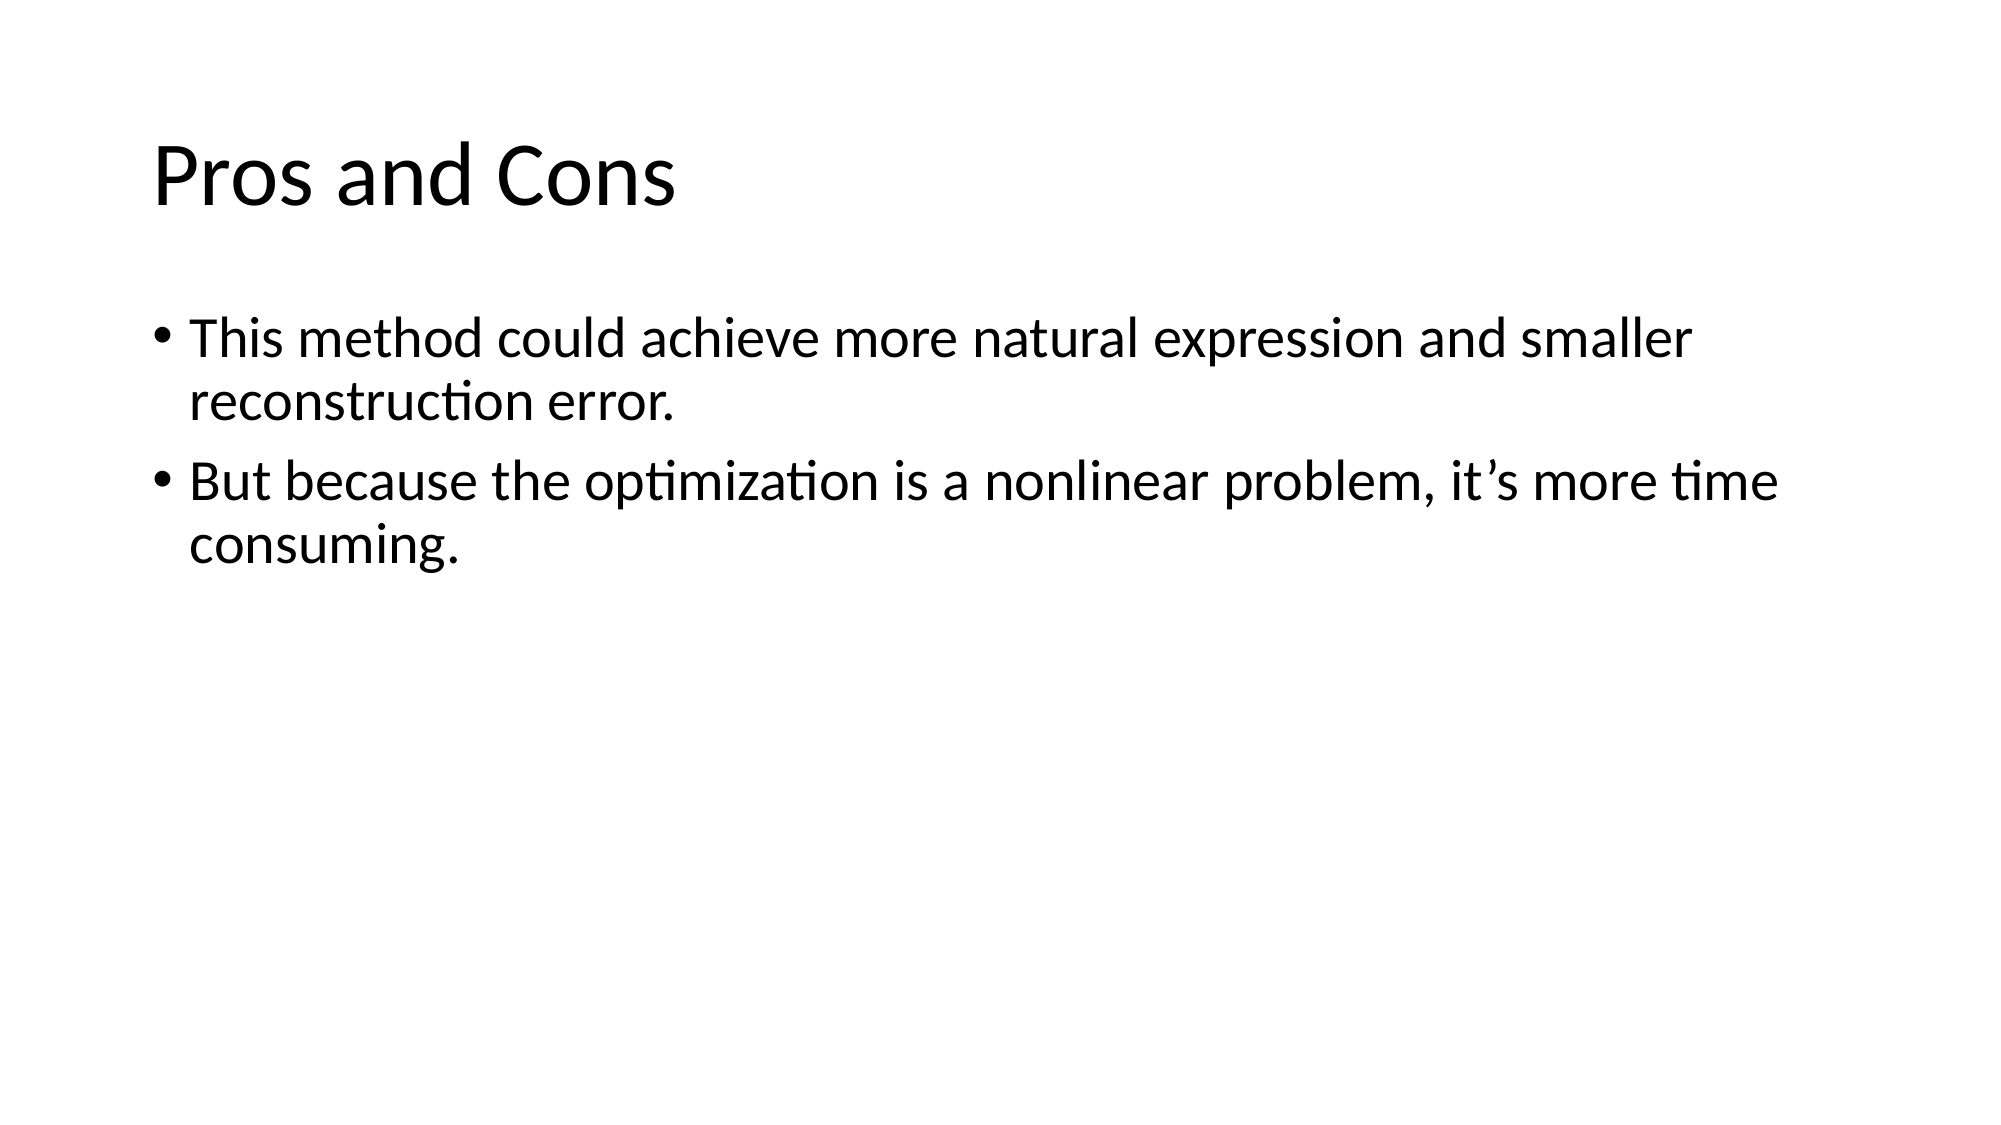

# Pros and Cons
This method could achieve more natural expression and smaller reconstruction error.
But because the optimization is a nonlinear problem, it’s more time consuming.